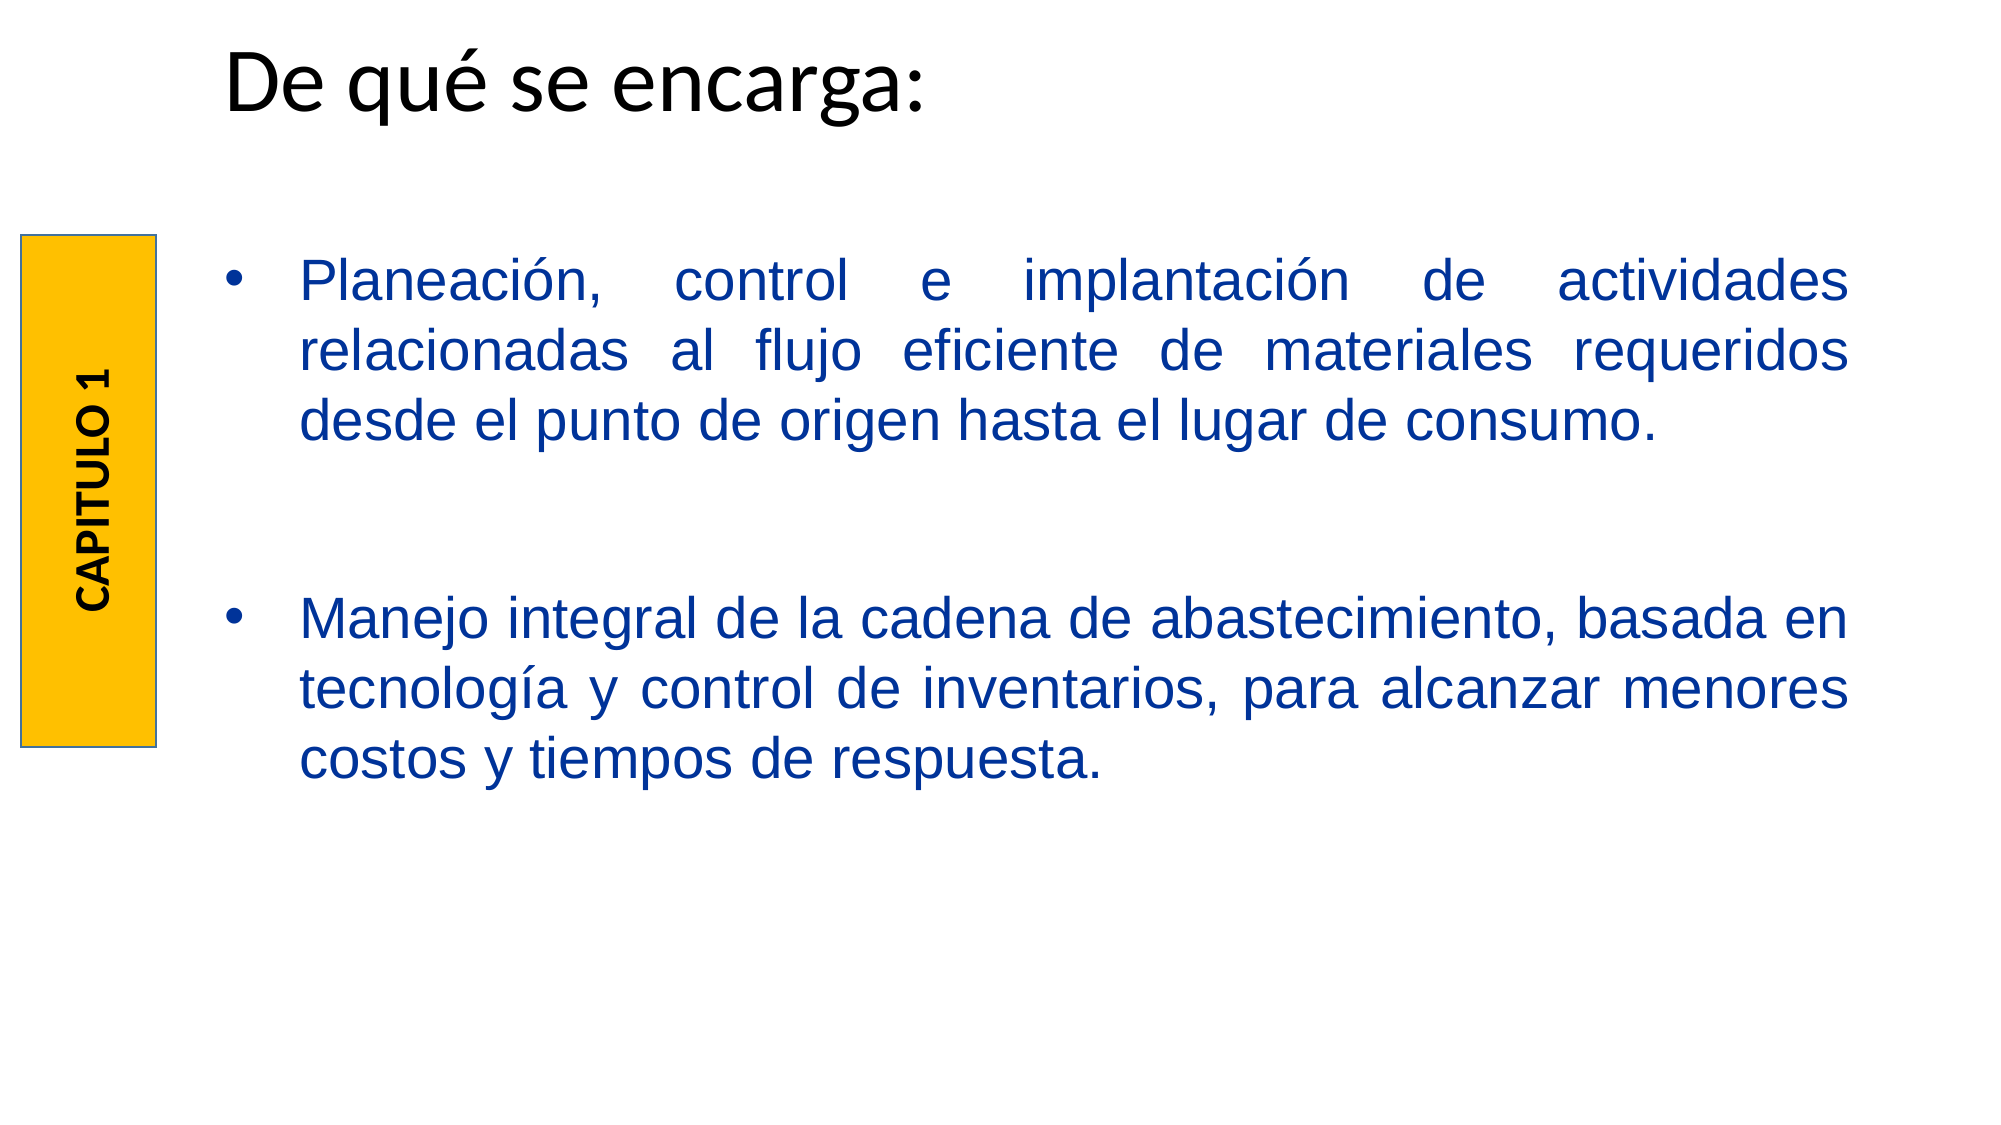

De qué se encarga:
Planeación, control e implantación de actividades relacionadas al flujo eficiente de materiales requeridos desde el punto de origen hasta el lugar de consumo.

Manejo integral de la cadena de abastecimiento, basada en tecnología y control de inventarios, para alcanzar menores costos y tiempos de respuesta.
CAPITULO 1